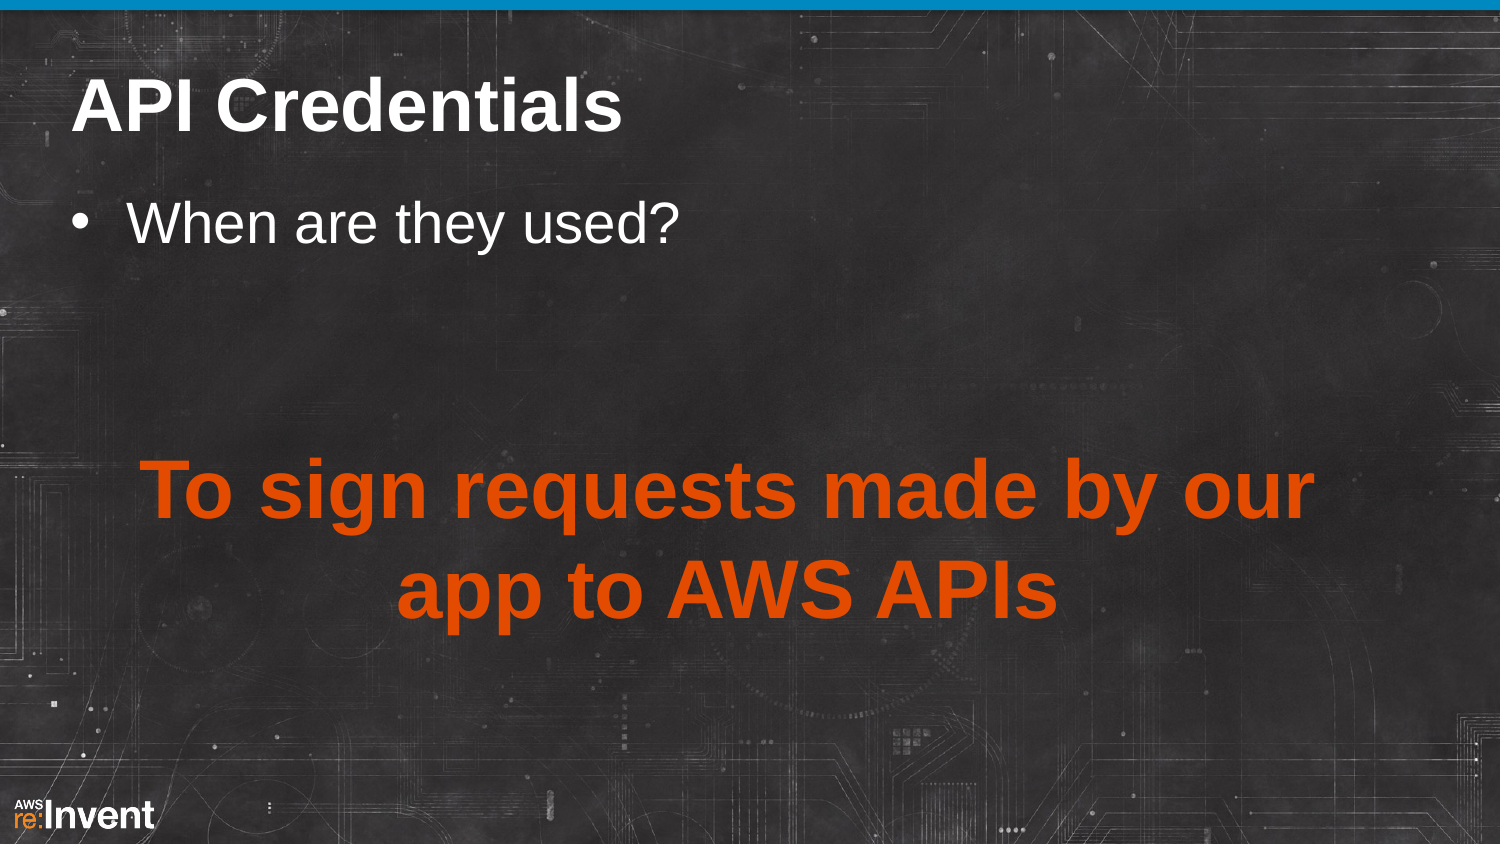

# API Credentials
When are they used?

To sign requests made by our app to AWS APIs